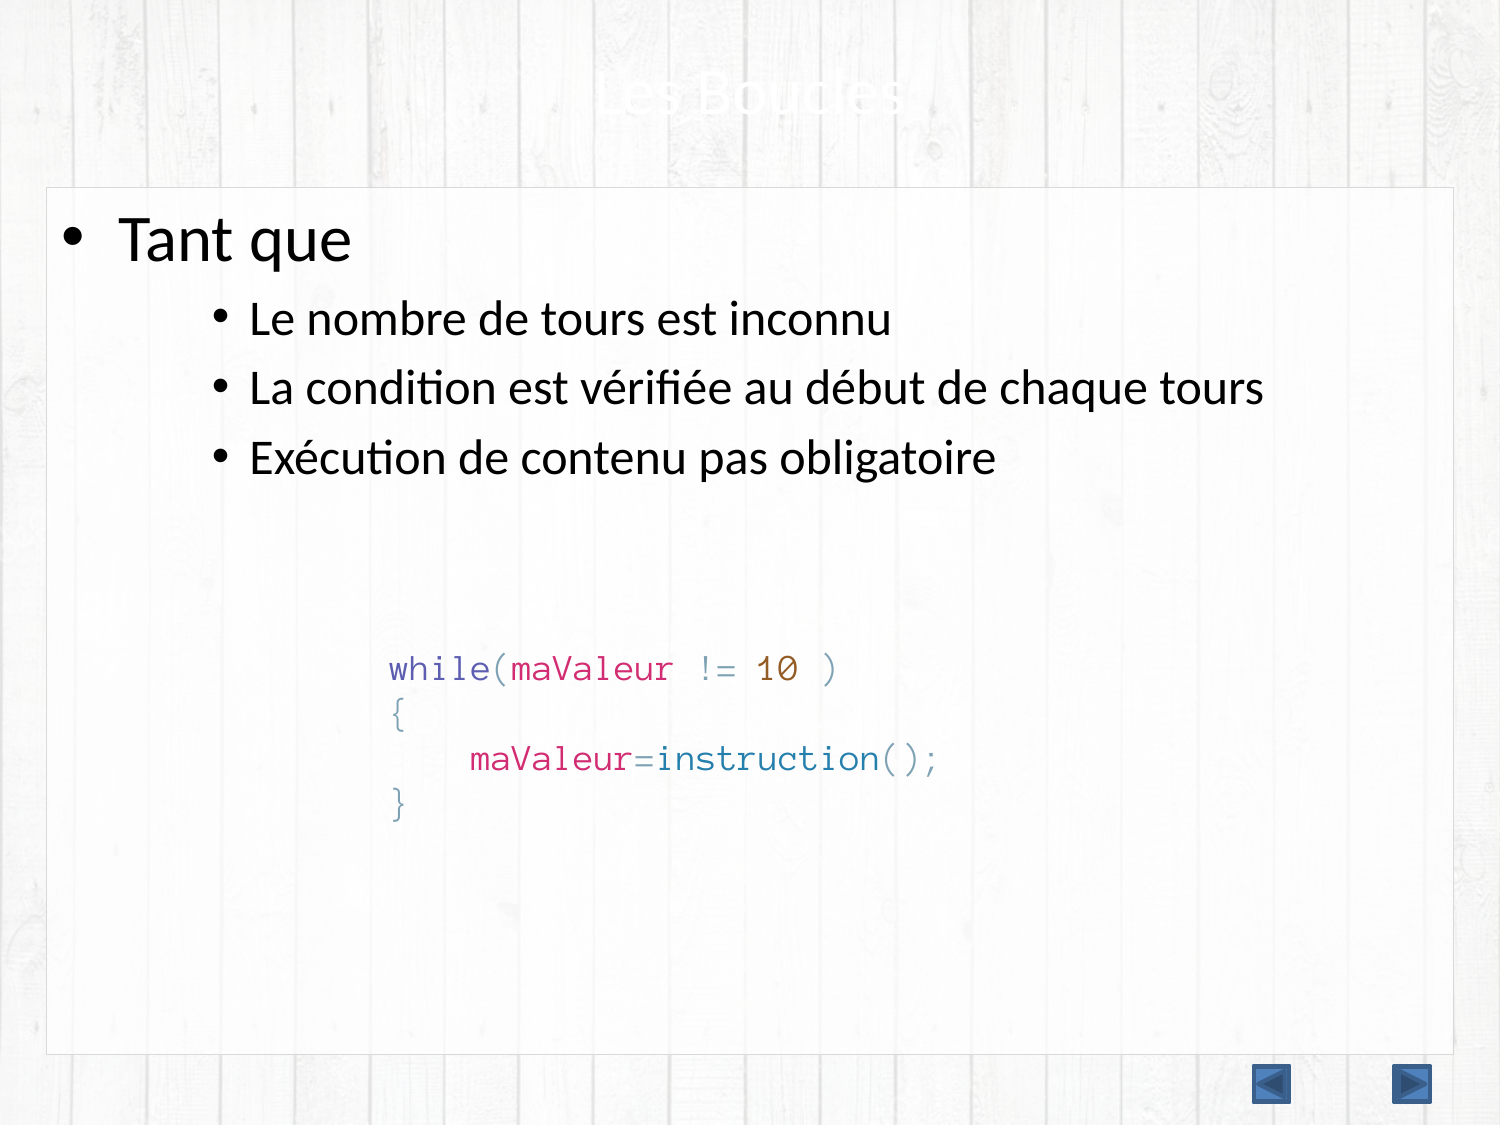

# Les Boucles
Tant que
Le nombre de tours est inconnu
La condition est vérifiée au début de chaque tours
Exécution de contenu pas obligatoire

while(maValeur != 10 )
{
    maValeur=instruction();
}